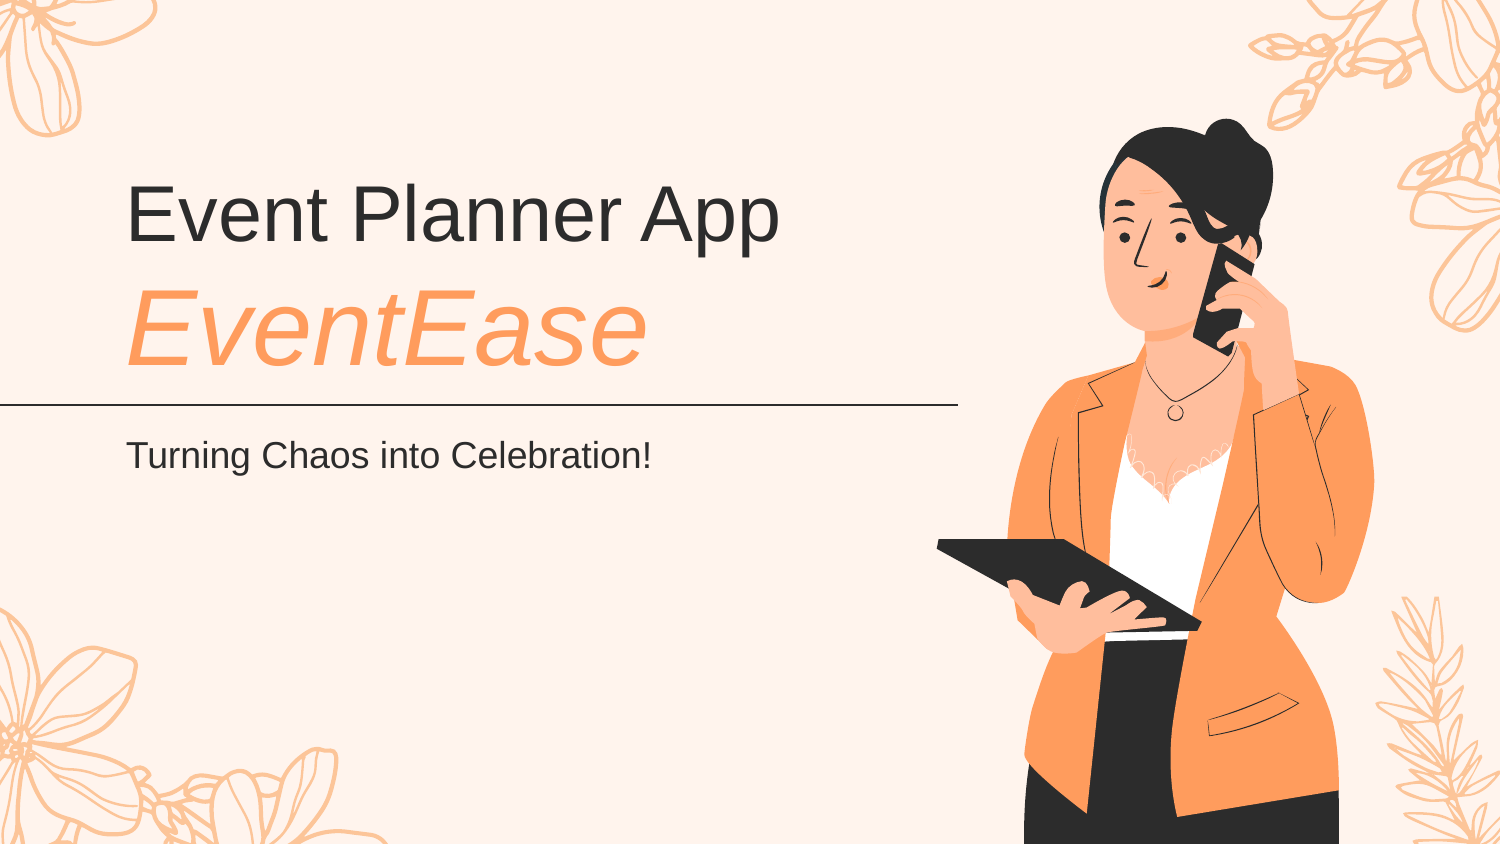

# Event Planner App
EventEase
Turning Chaos into Celebration!